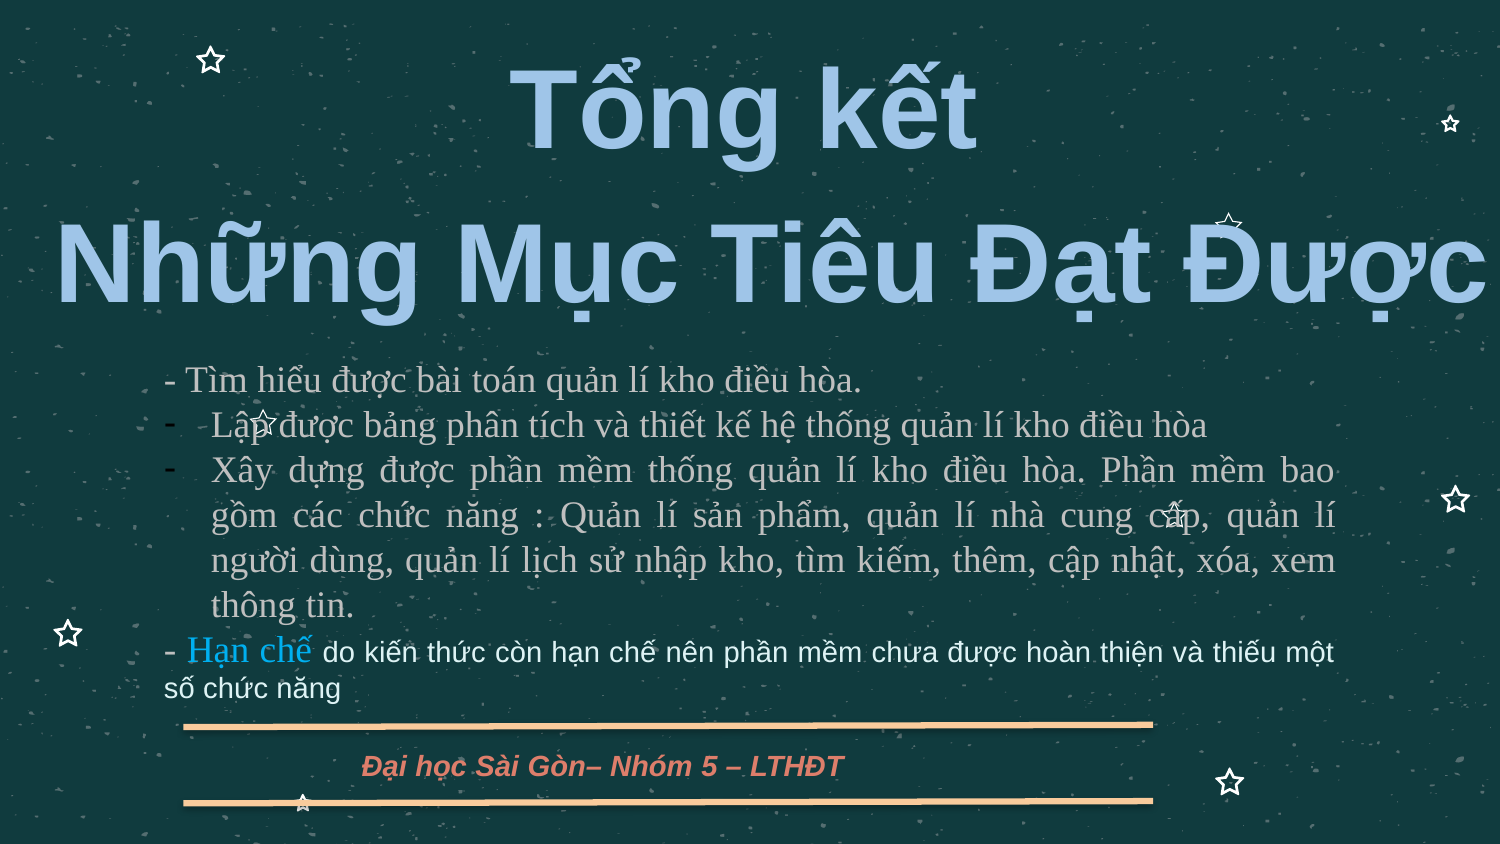

Tổng kết
Những Mục Tiêu Đạt Được

- Tìm hiểu được bài toán quản lí kho điều hòa.
Lập được bảng phân tích và thiết kế hệ thống quản lí kho điều hòa
Xây dựng được phần mềm thống quản lí kho điều hòa. Phần mềm bao gồm các chức năng : Quản lí sản phẩm, quản lí nhà cung cấp, quản lí người dùng, quản lí lịch sử nhập kho, tìm kiếm, thêm, cập nhật, xóa, xem thông tin.
- Hạn chế do kiến thức còn hạn chế nên phần mềm chưa được hoàn thiện và thiếu một số chức năng
Đại học Sài Gòn– Nhóm 5 – LTHĐT